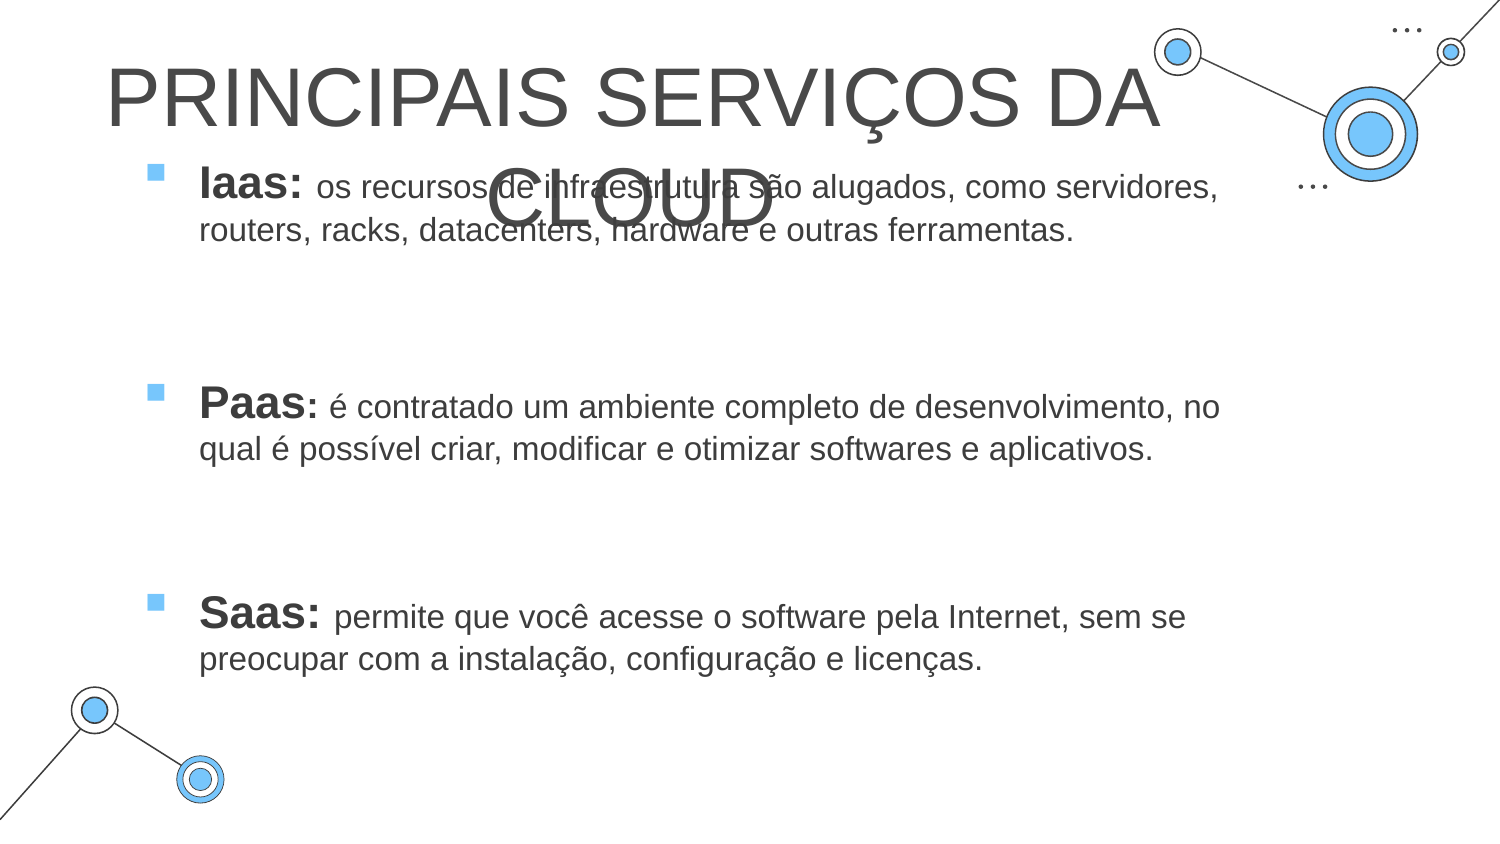

# PRINCIPAIS SERVIÇOS DA CLOUD
Iaas: os recursos de infraestrutura são alugados, como servidores, routers, racks, datacenters, hardware e outras ferramentas.

Paas: é contratado um ambiente completo de desenvolvimento, no qual é possível criar, modificar e otimizar softwares e aplicativos.

Saas: permite que você acesse o software pela Internet, sem se preocupar com a instalação, configuração e licenças.